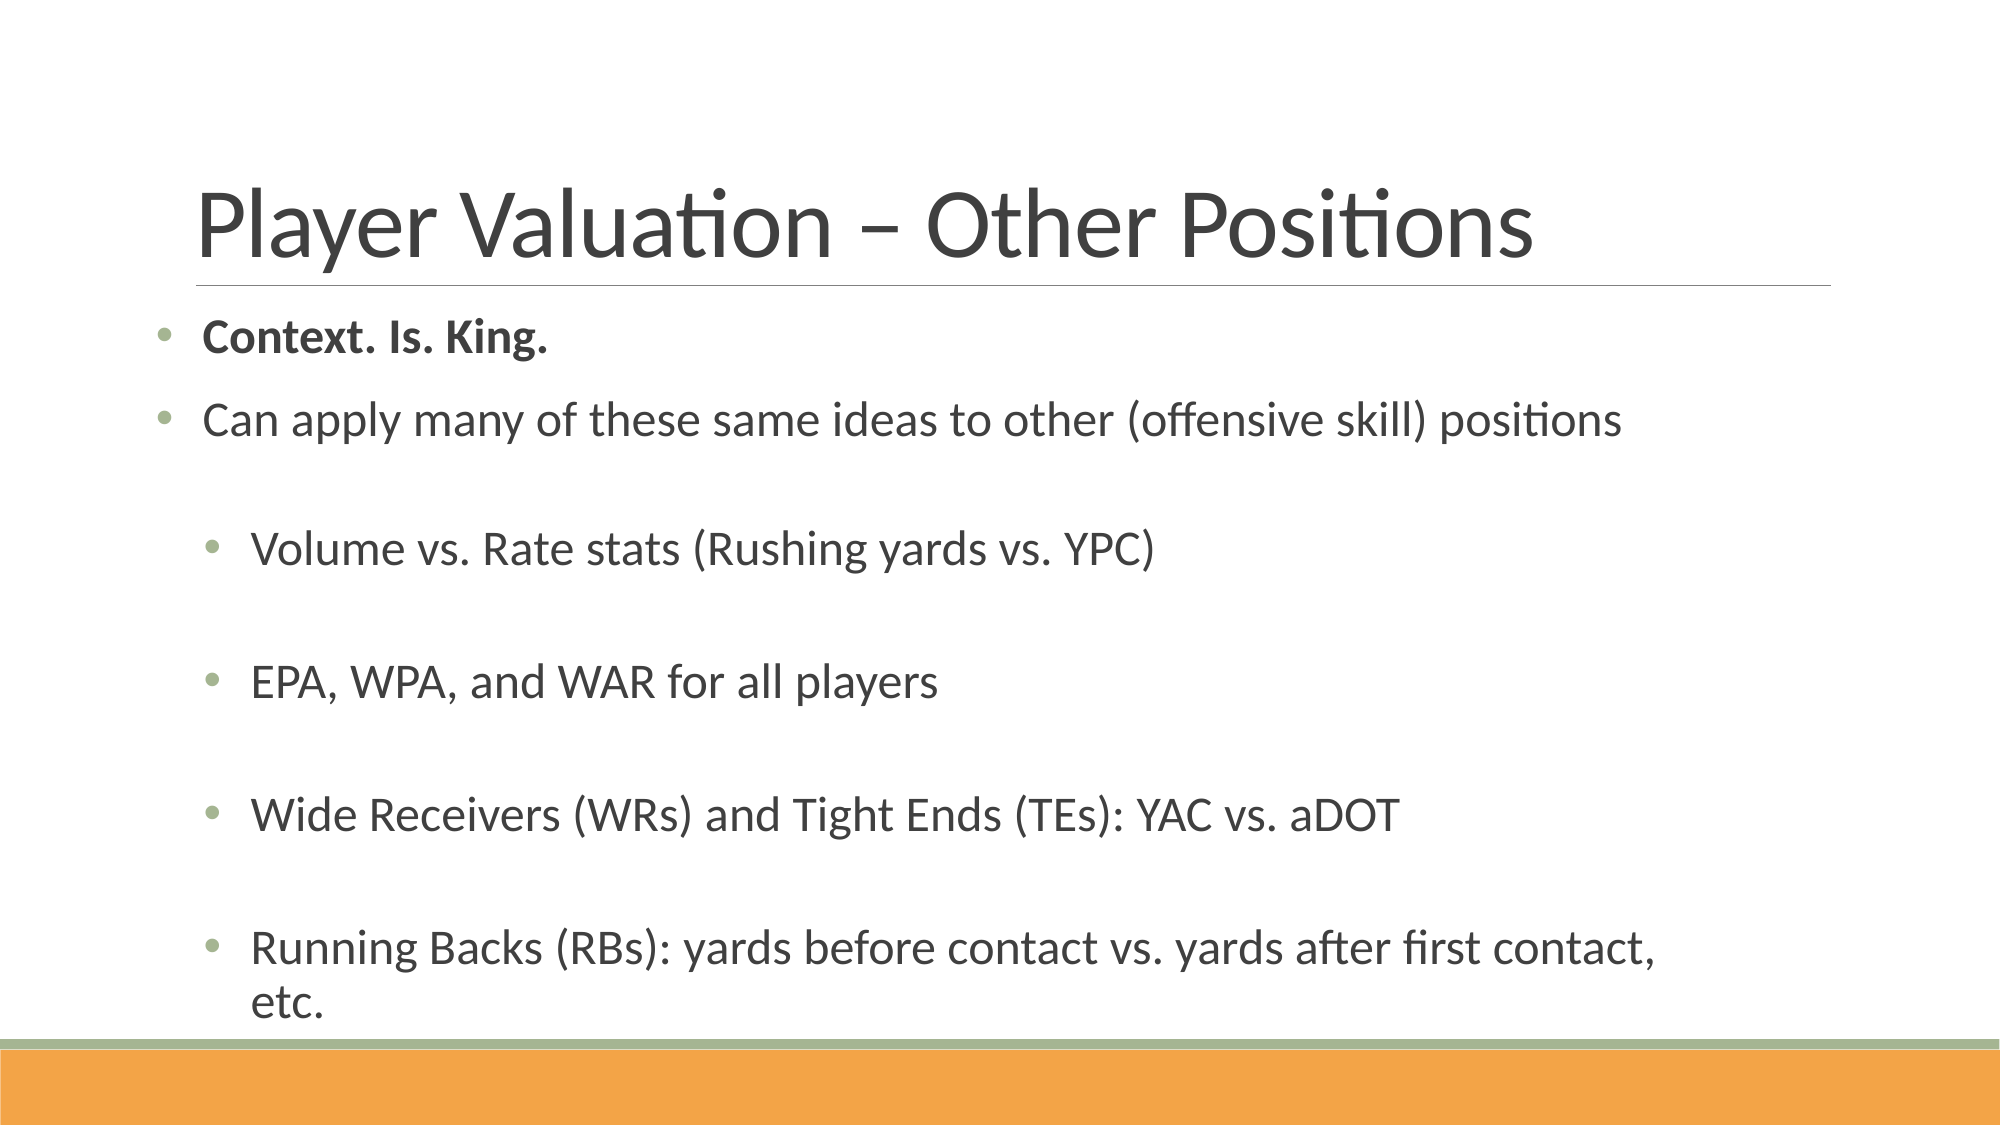

# Player Valuation – Other Positions
Context. Is. King.
Can apply many of these same ideas to other (offensive skill) positions

Volume vs. Rate stats (Rushing yards vs. YPC)

EPA, WPA, and WAR for all players

Wide Receivers (WRs) and Tight Ends (TEs): YAC vs. aDOT

Running Backs (RBs): yards before contact vs. yards after first contact, etc.